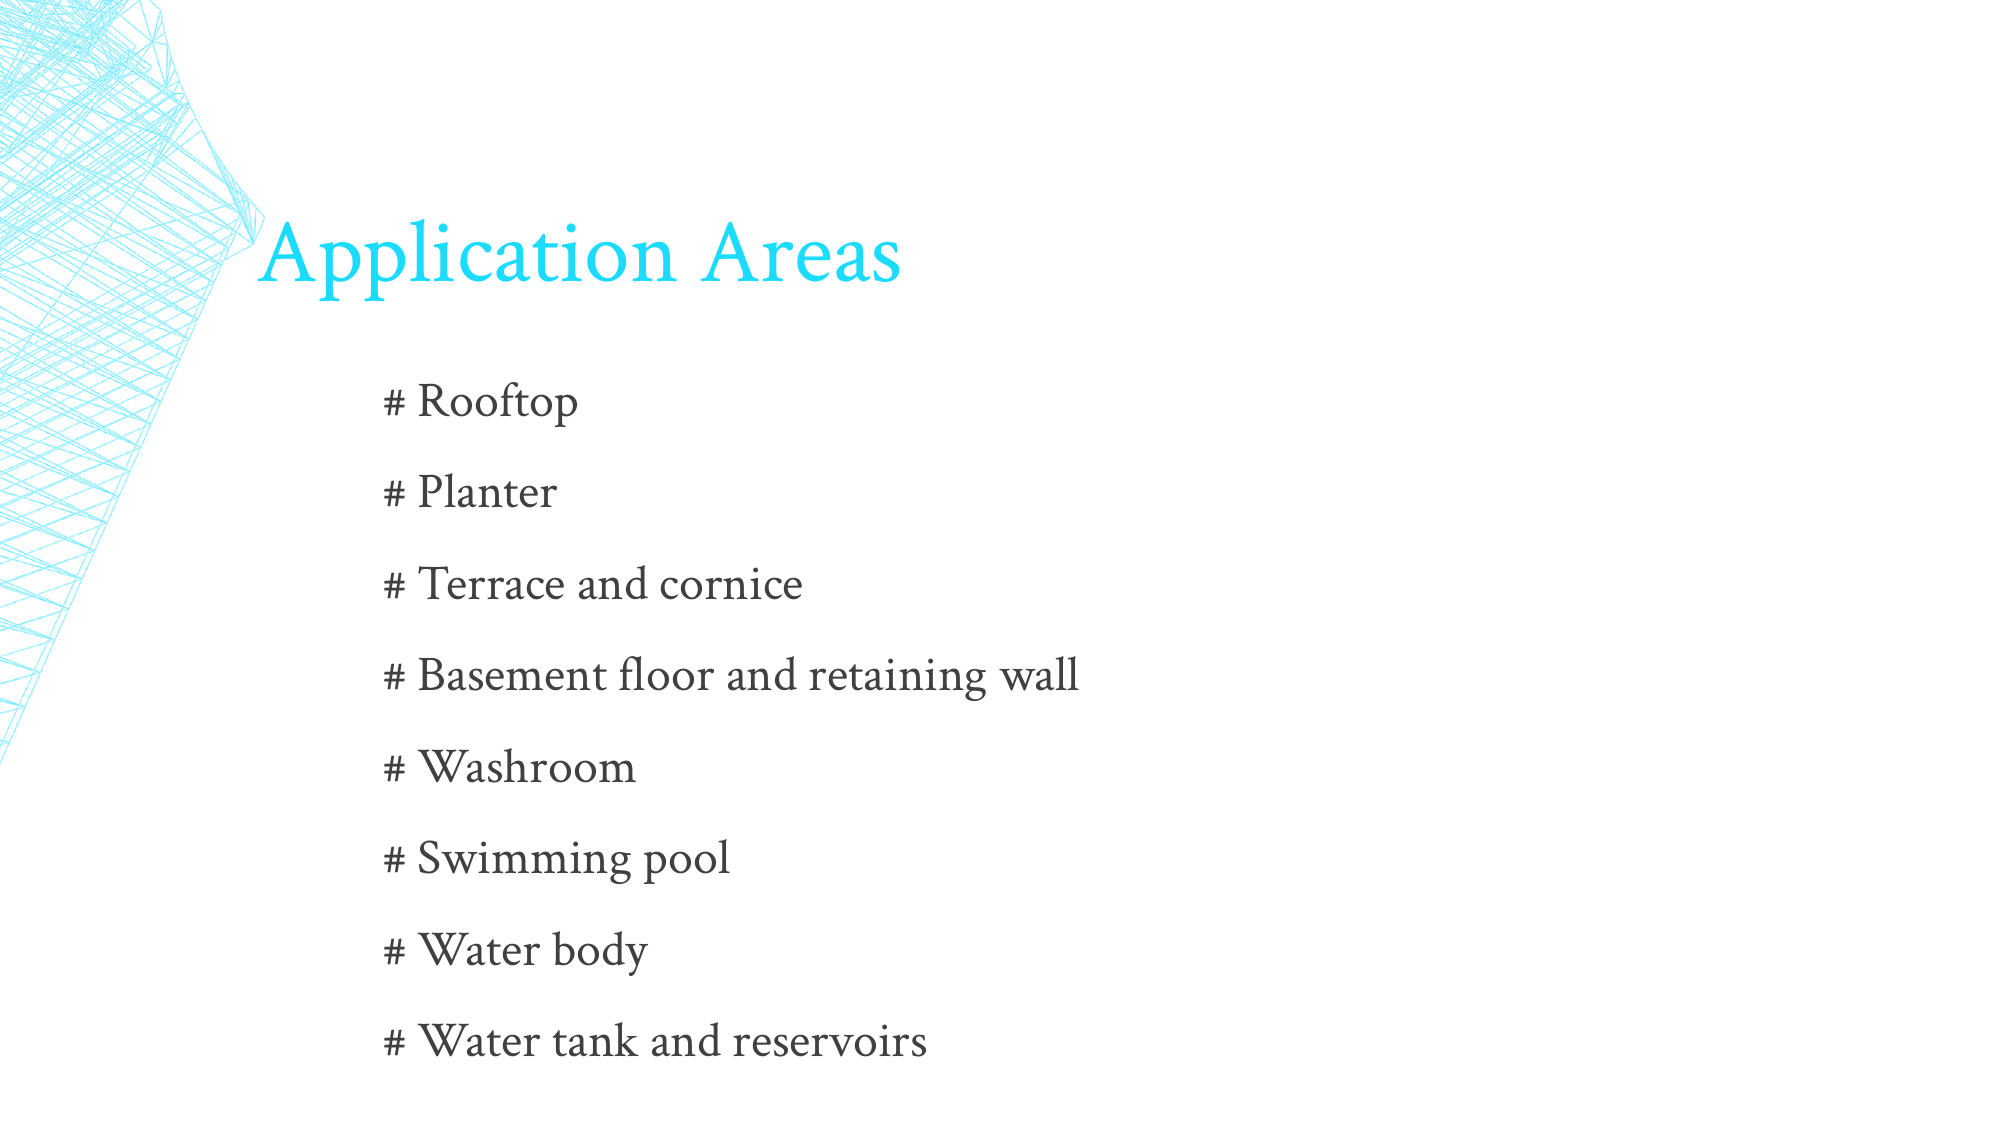

# Application Areas
# Rooftop
# Planter
# Terrace and cornice
# Basement floor and retaining wall
# Washroom
# Swimming pool
# Water body
# Water tank and reservoirs